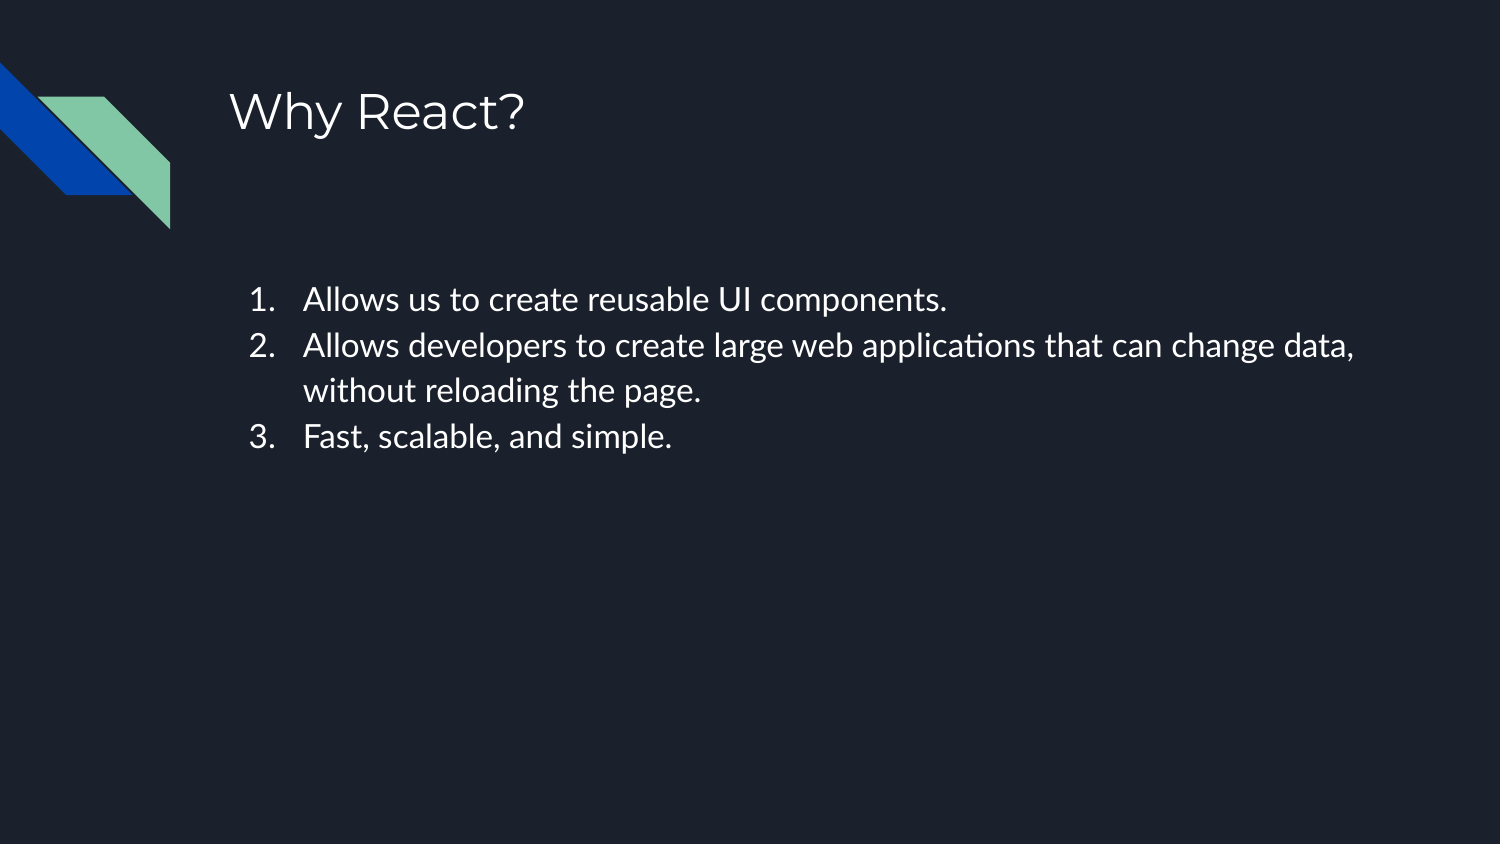

# Why React?
Allows us to create reusable UI components.
Allows developers to create large web applications that can change data, without reloading the page.
Fast, scalable, and simple.